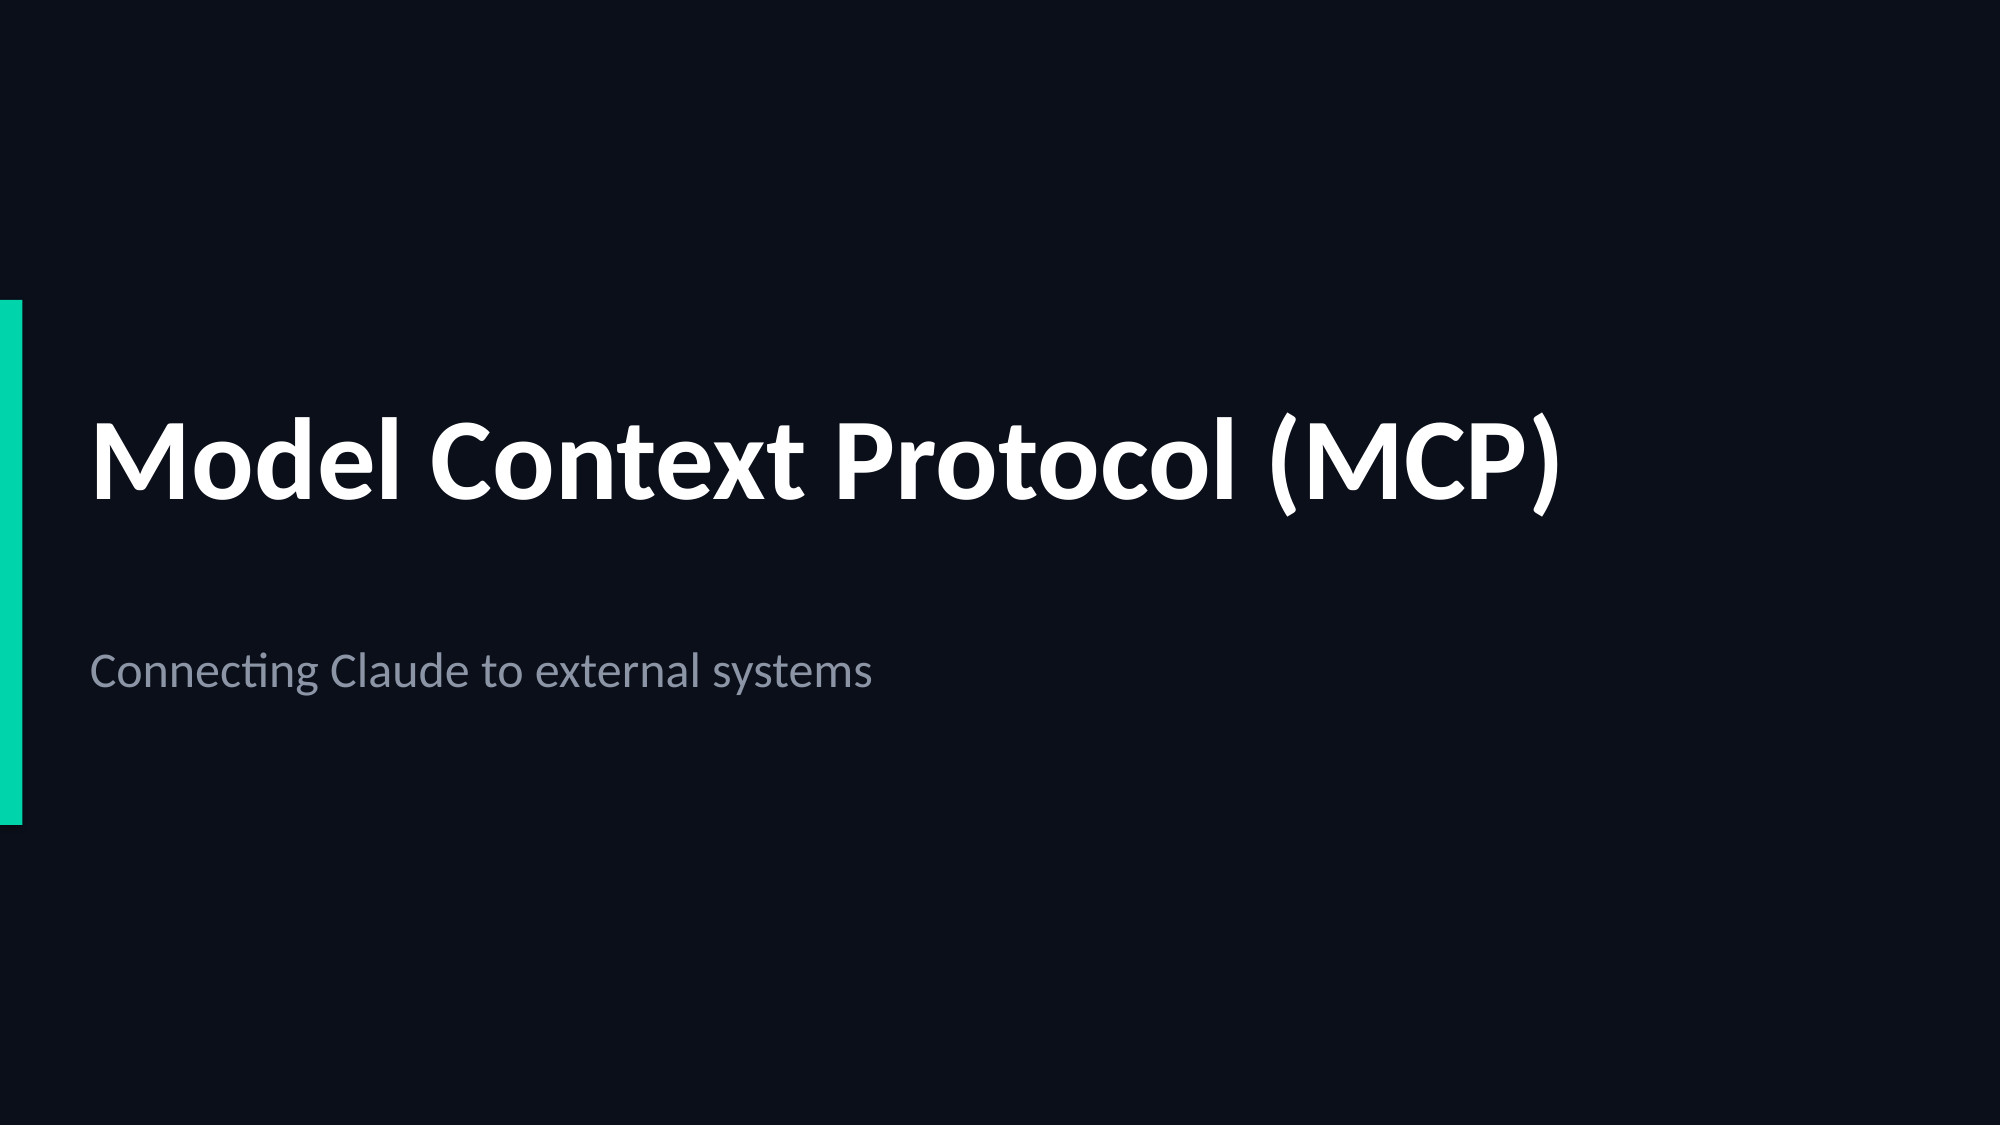

Model Context Protocol (MCP)
Connecting Claude to external systems